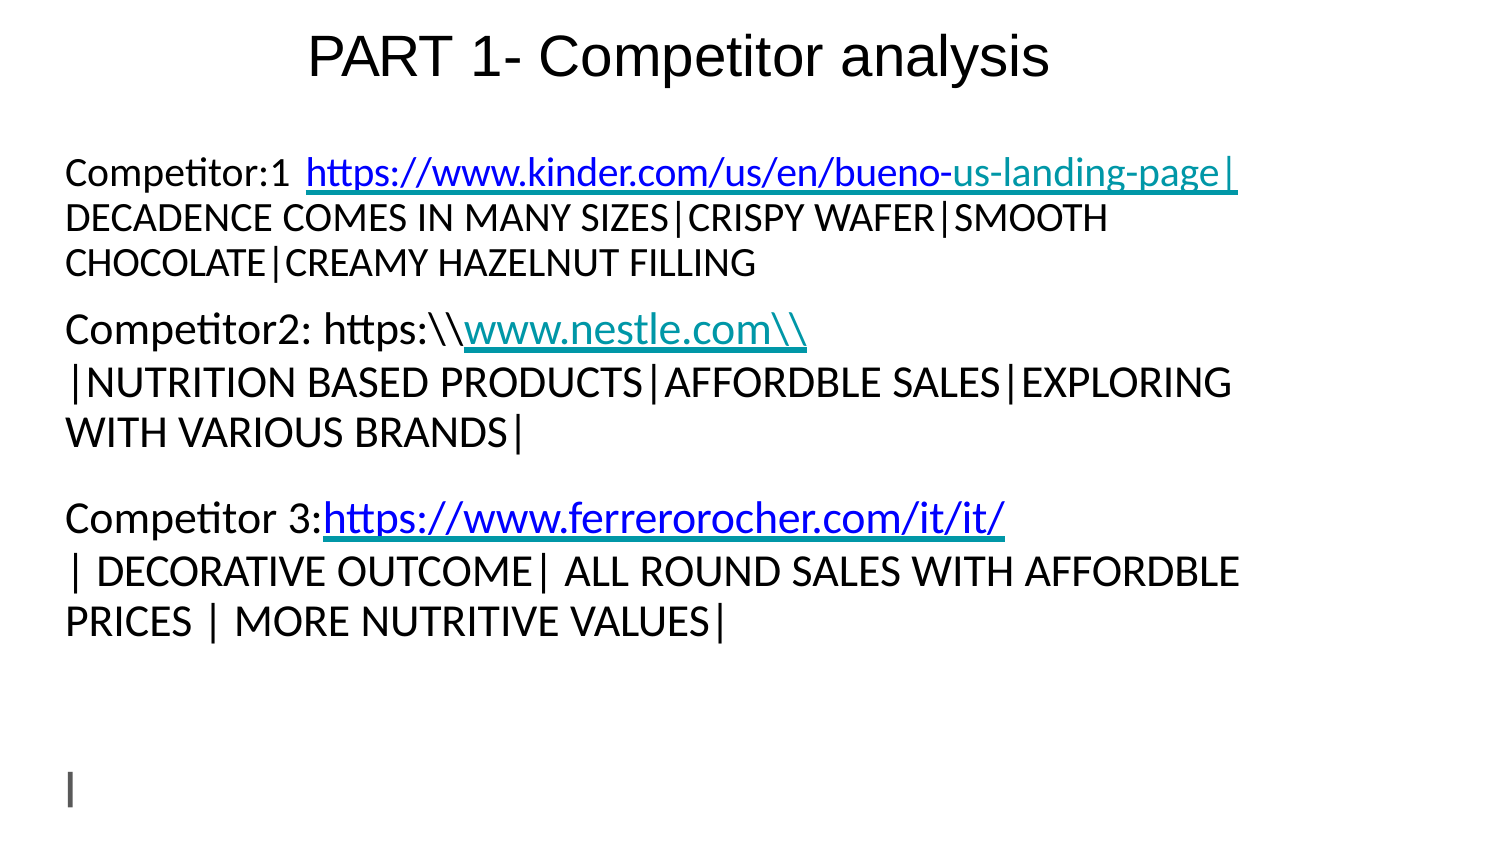

# PART 1- Competitor analysis
Competitor:1 https://www.kinder.com/us/en/bueno-us-landing-page| DECADENCE COMES IN MANY SIZES|CRISPY WAFER|SMOOTH CHOCOLATE|CREAMY HAZELNUT FILLING
Competitor2: https:\\www.nestle.com\\
|NUTRITION BASED PRODUCTS|AFFORDBLE SALES|EXPLORING WITH VARIOUS BRANDS|
Competitor 3:https://www.ferrerorocher.com/it/it/
| DECORATIVE OUTCOME| ALL ROUND SALES WITH AFFORDBLE PRICES | MORE NUTRITIVE VALUES|
|